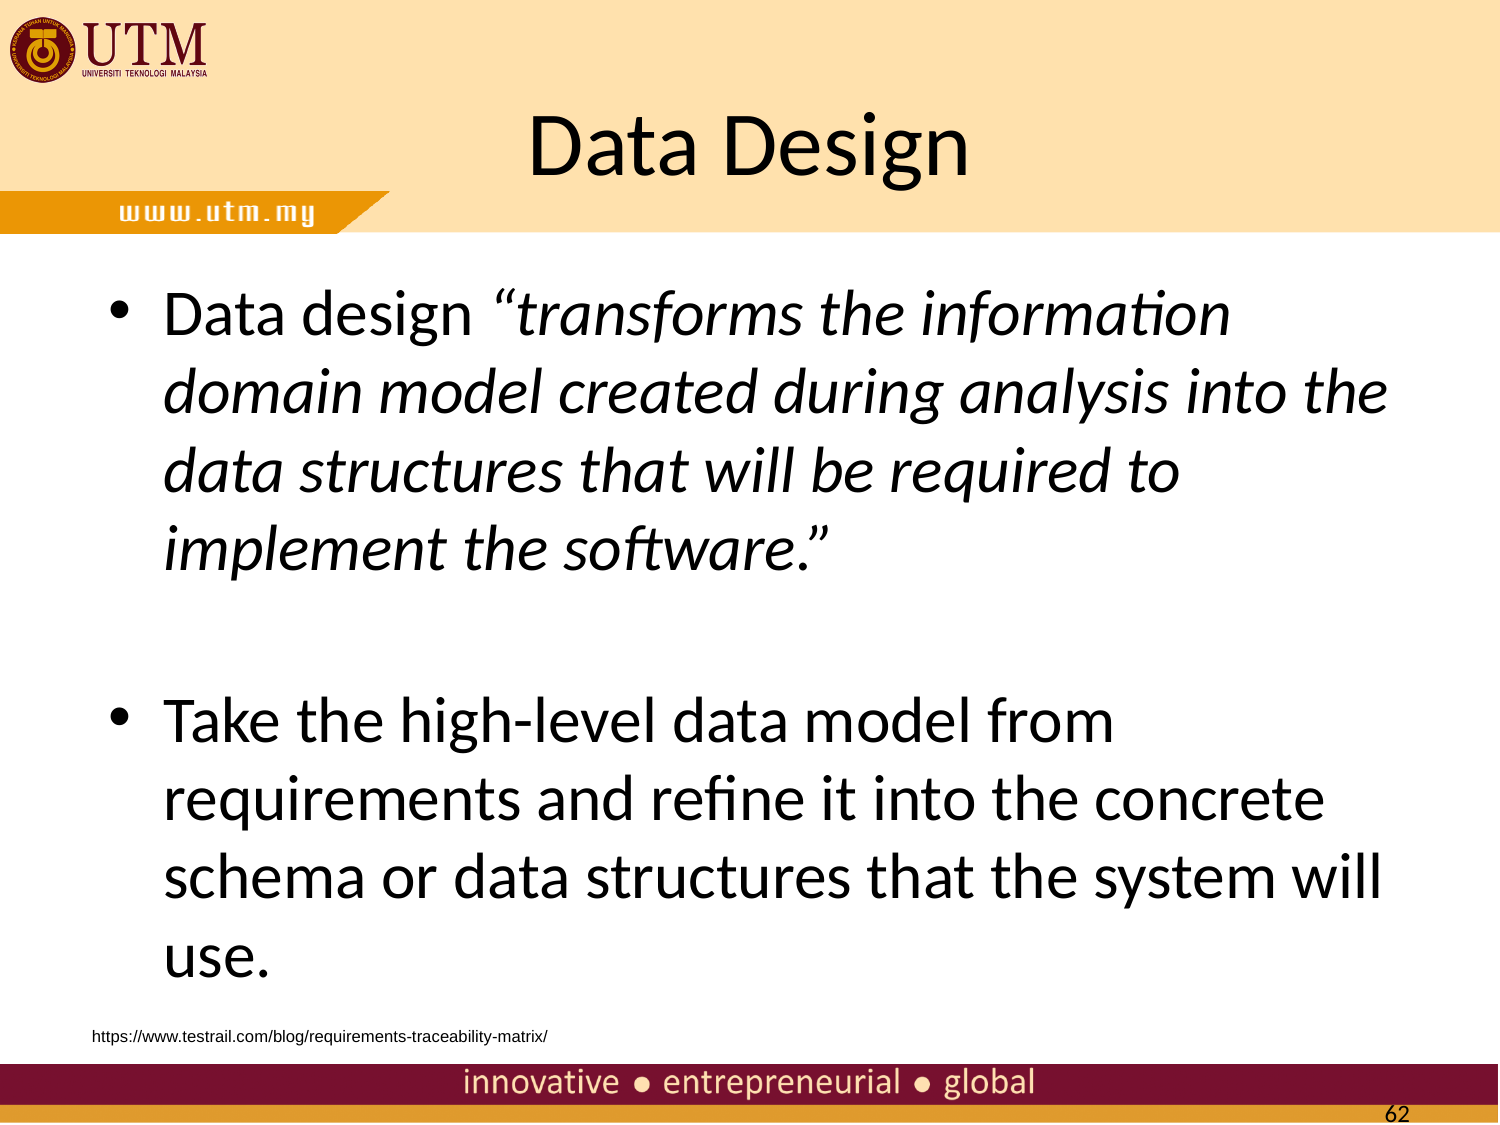

# Data Design
Data design “transforms the information domain model created during analysis into the data structures that will be required to implement the software.”

Take the high-level data model from requirements and refine it into the concrete schema or data structures that the system will use.
https://www.testrail.com/blog/requirements-traceability-matrix/
62